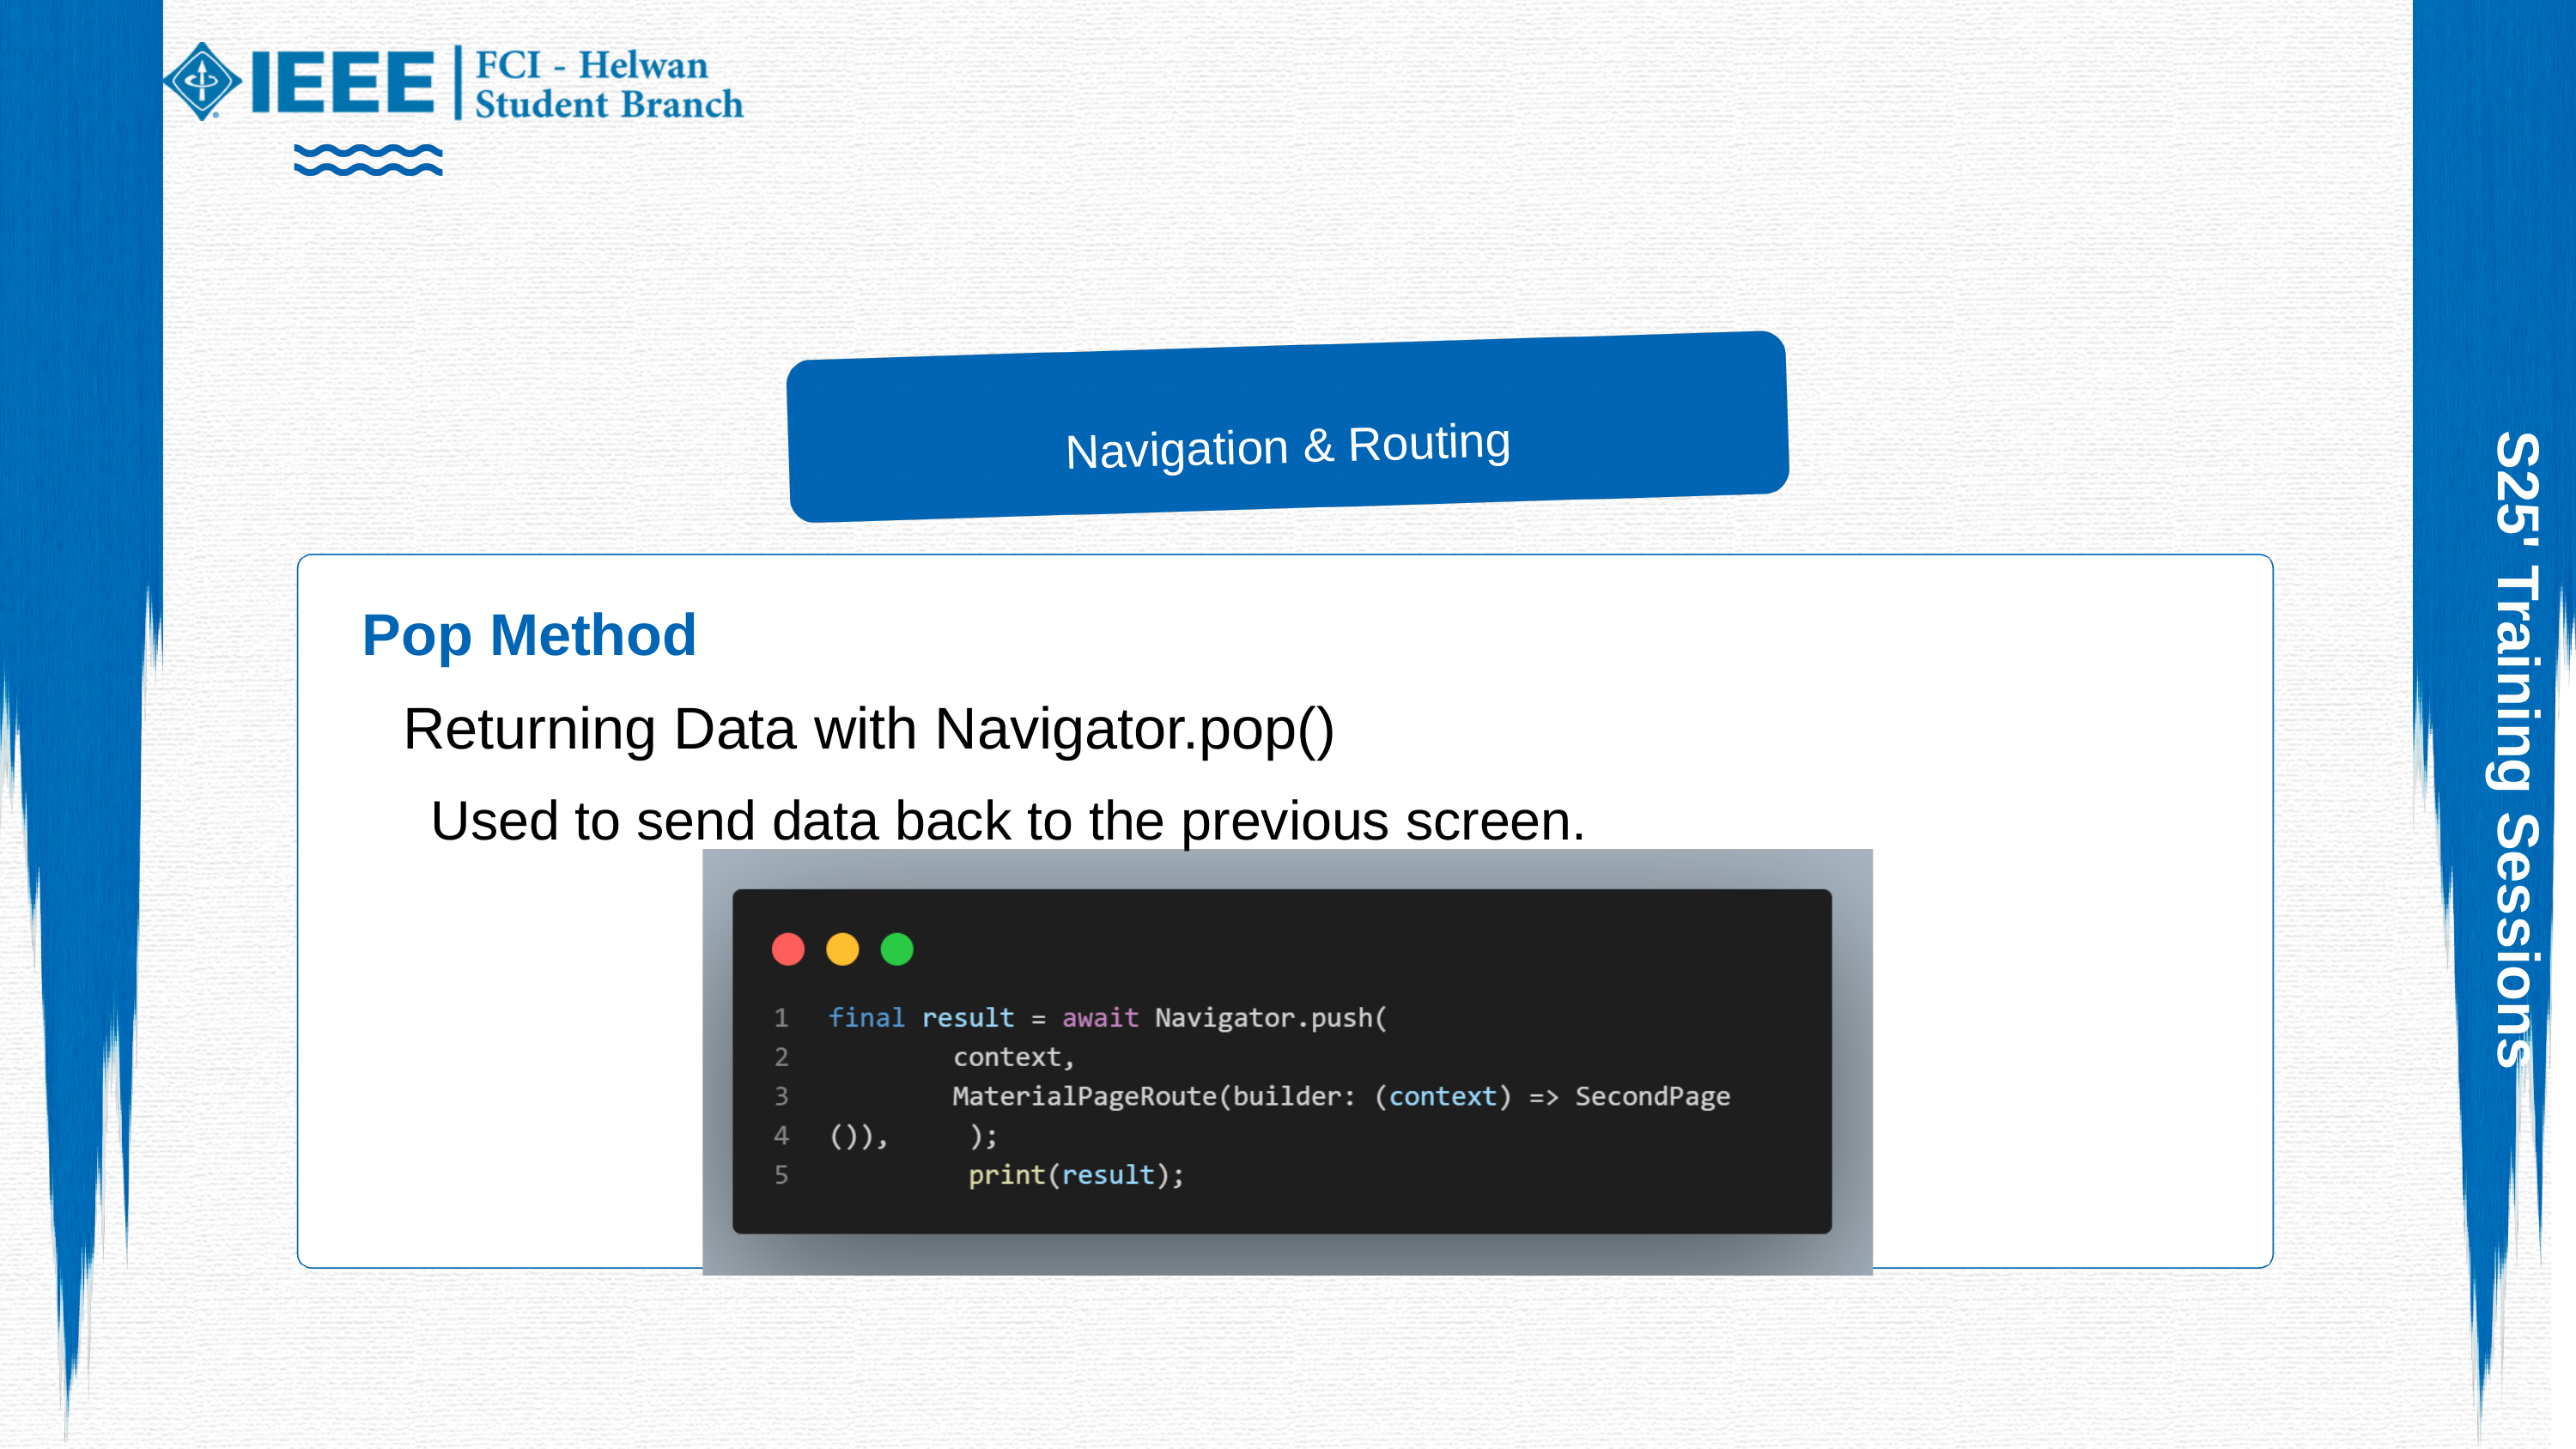

Navigation & Routing

Pop Method

Returning Data with Navigator.pop()
S25' Training Sessions
Used to send data back to the previous screen.